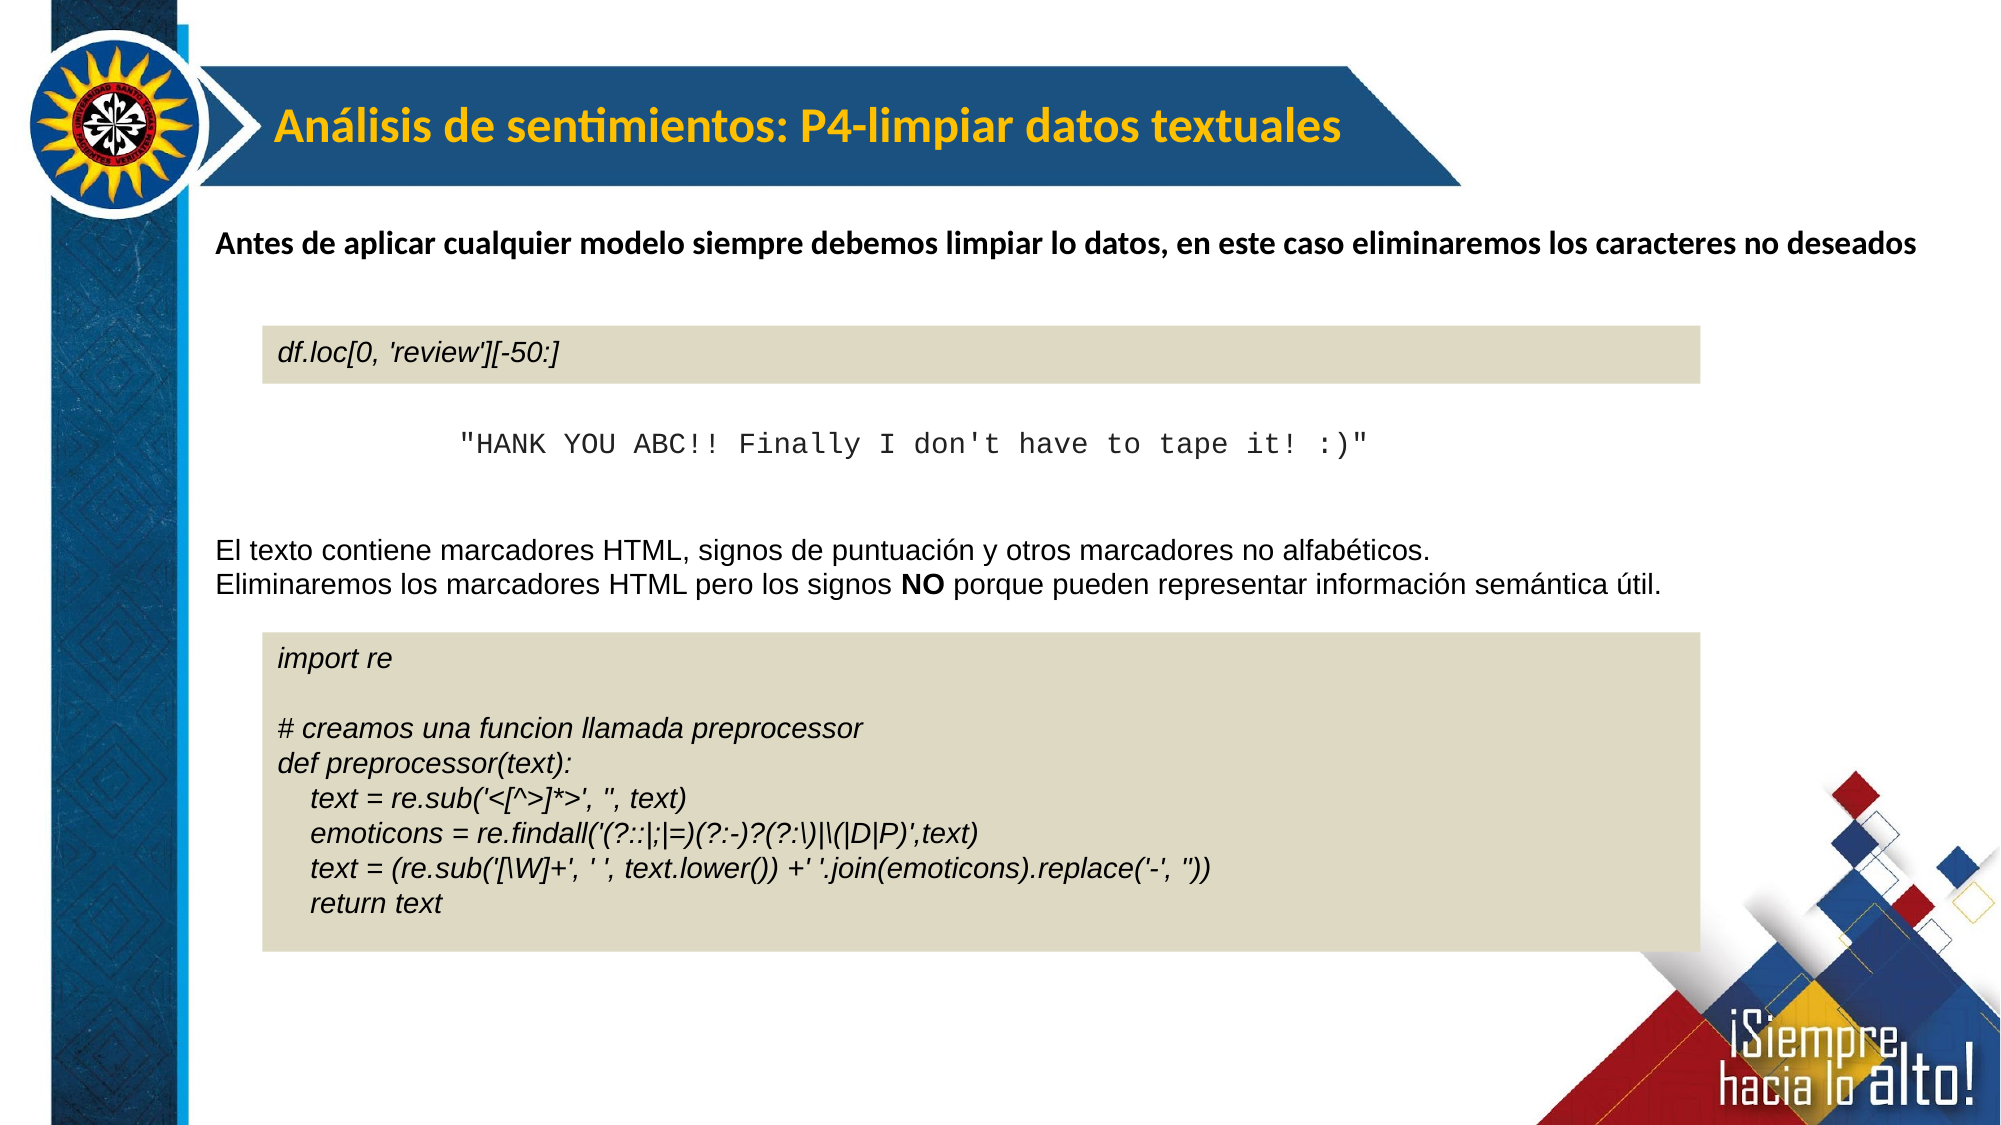

Análisis de sentimientos: P4-limpiar datos textuales
Antes de aplicar cualquier modelo siempre debemos limpiar lo datos, en este caso eliminaremos los caracteres no deseados
df.loc[0, 'review'][-50:]
"HANK YOU ABC!! Finally I don't have to tape it! :)"
El texto contiene marcadores HTML, signos de puntuación y otros marcadores no alfabéticos.
Eliminaremos los marcadores HTML pero los signos NO porque pueden representar información semántica útil.
import re

# creamos una funcion llamada preprocessor
def preprocessor(text):
    text = re.sub('<[^>]*>', '', text)
    emoticons = re.findall('(?::|;|=)(?:-)?(?:\)|\(|D|P)',text)
    text = (re.sub('[\W]+', ' ', text.lower()) +' '.join(emoticons).replace('-', ''))
    return text